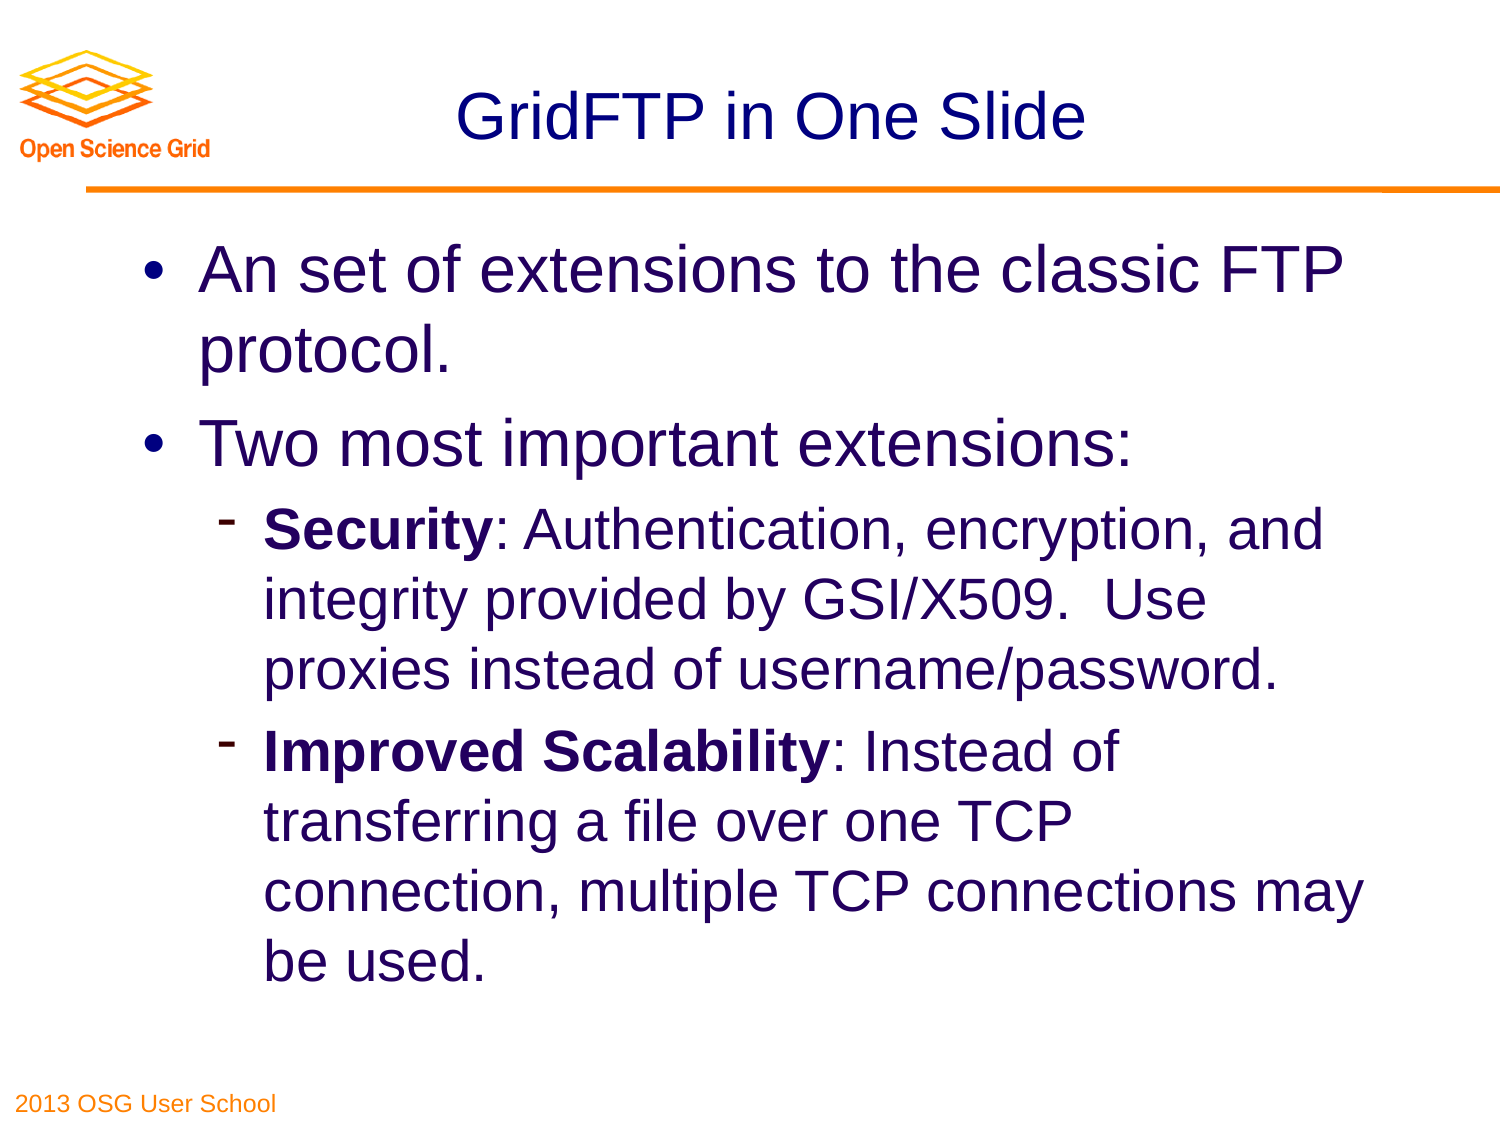

# GridFTP in One Slide
An set of extensions to the classic FTP protocol.
Two most important extensions:
Security: Authentication, encryption, and integrity provided by GSI/X509.  Use proxies instead of username/password.
Improved Scalability: Instead of transferring a file over one TCP connection, multiple TCP connections may be used.